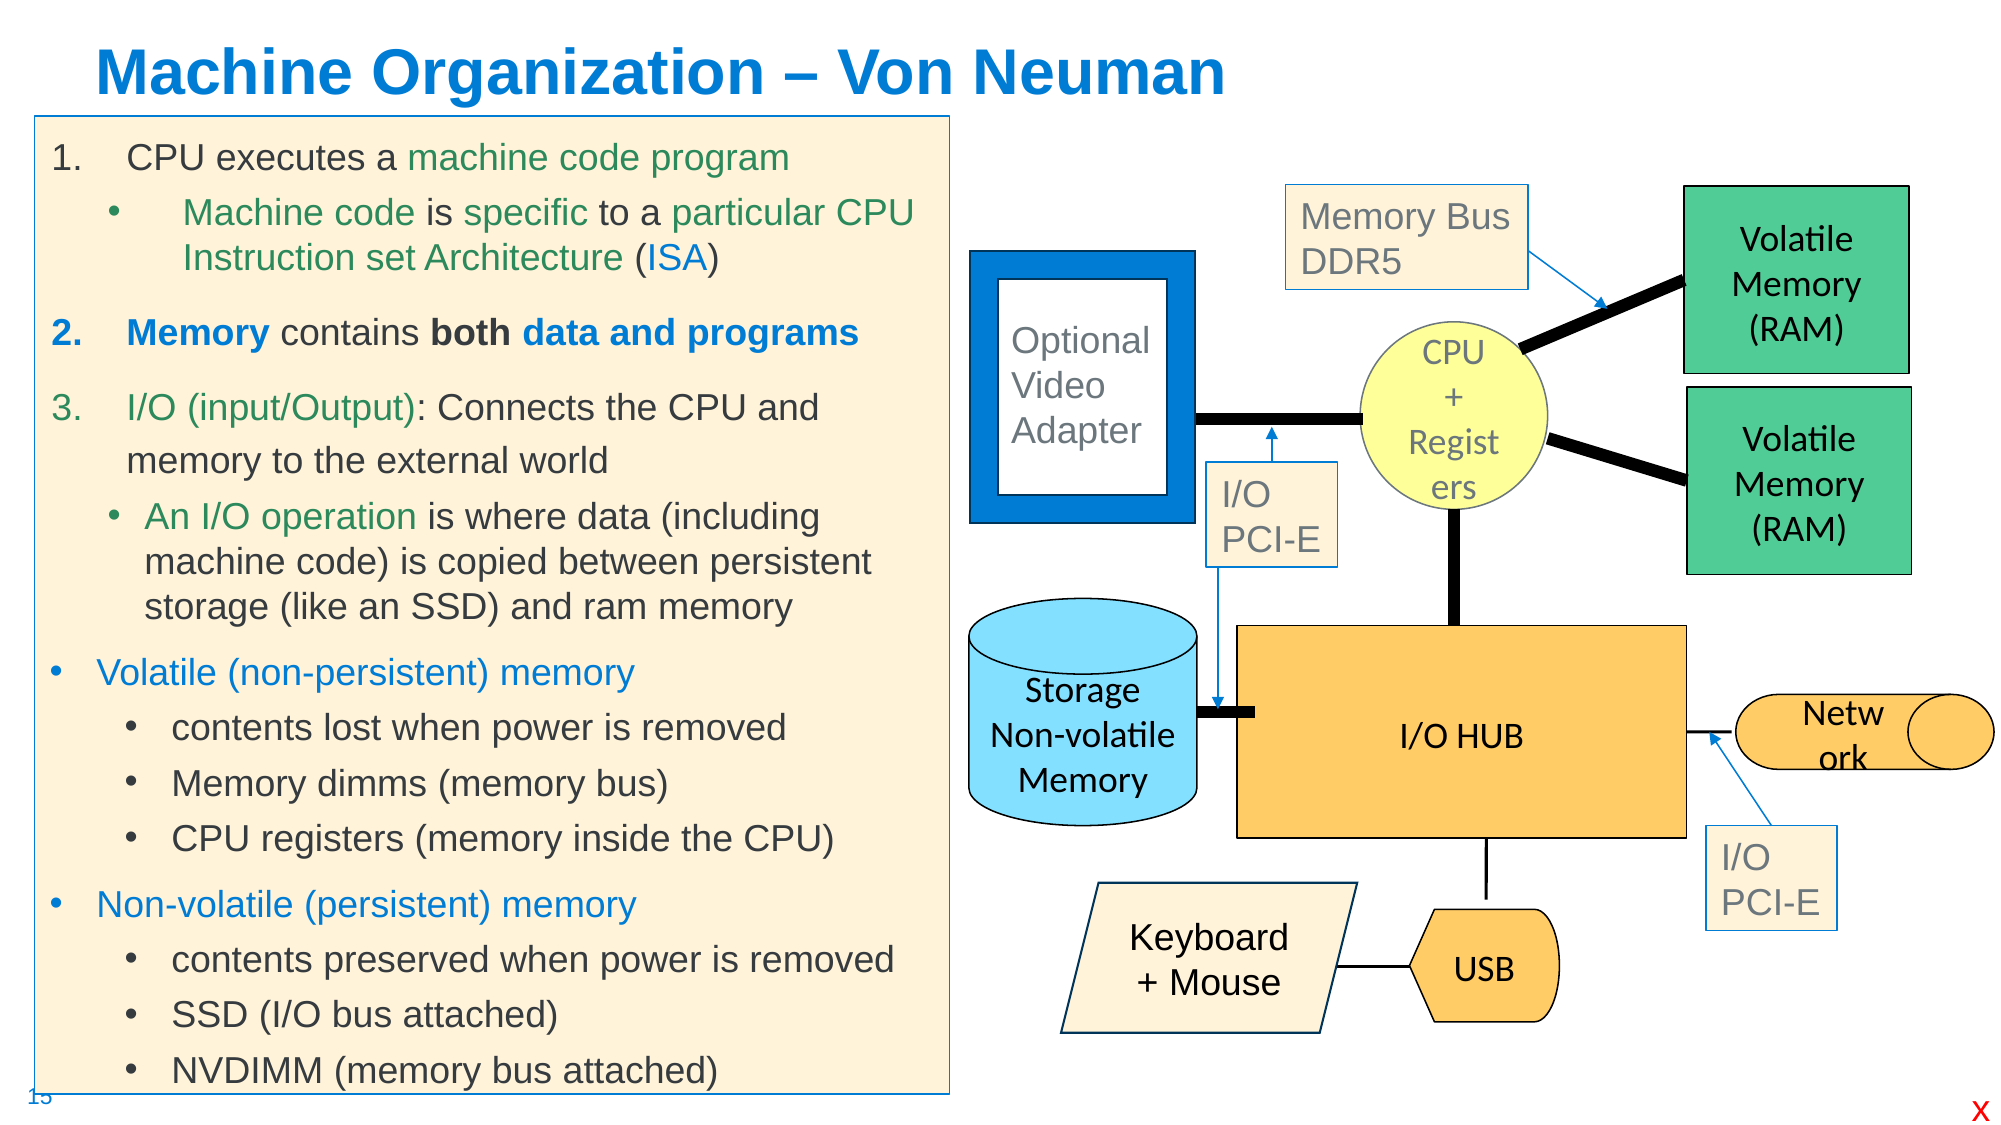

# Machine Organization – Von Neuman
CPU executes a machine code program
Machine code is specific to a particular CPU Instruction set Architecture (ISA)
Memory contains both data and programs
I/O (input/Output): Connects the CPU and memory to the external world
An I/O operation is where data (including machine code) is copied between persistent storage (like an SSD) and ram memory
Volatile (non-persistent) memory
contents lost when power is removed
Memory dimms (memory bus)
CPU registers (memory inside the CPU)
Non-volatile (persistent) memory
contents preserved when power is removed
SSD (I/O bus attached)
NVDIMM (memory bus attached)
Memory Bus
DDR5
Volatile
Memory
(RAM)

Optional
Video
Adapter
CPU
+
Registers
Volatile
Memory
(RAM)
I/O
PCI-E
Storage
Non-volatile
Memory
I/O HUB
Network
I/O
PCI-E
Keyboard + Mouse
USB
x